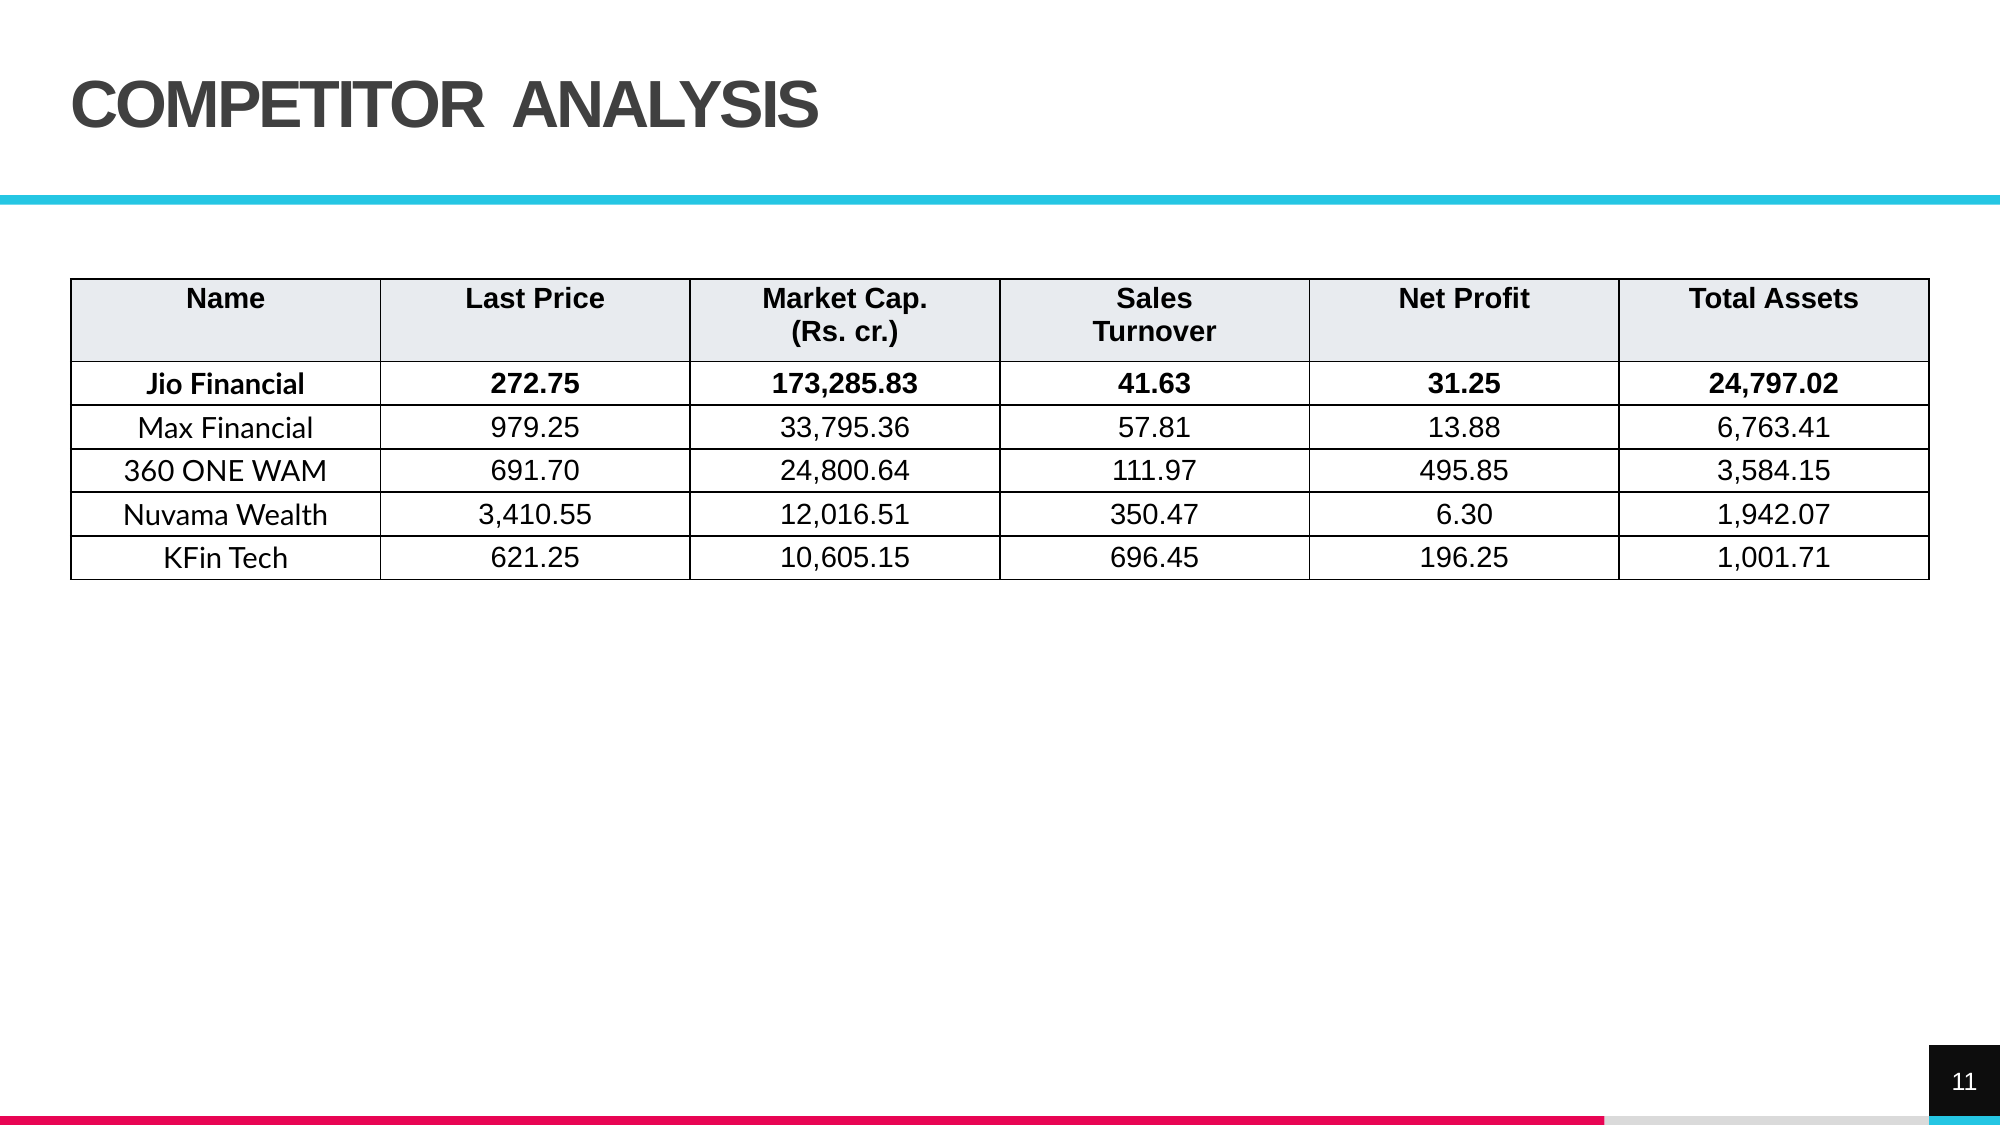

# COMPETITOR  ANALYSIS

| Name | Last Price | Market Cap. (Rs. cr.) | Sales Turnover | Net Profit | Total Assets |
| --- | --- | --- | --- | --- | --- |
| Jio Financial | 272.75 | 173,285.83 | 41.63 | 31.25 | 24,797.02 |
| Max Financial | 979.25 | 33,795.36 | 57.81 | 13.88 | 6,763.41 |
| 360 ONE WAM | 691.70 | 24,800.64 | 111.97 | 495.85 | 3,584.15 |
| Nuvama Wealth | 3,410.55 | 12,016.51 | 350.47 | 6.30 | 1,942.07 |
| KFin Tech | 621.25 | 10,605.15 | 696.45 | 196.25 | 1,001.71 |
11